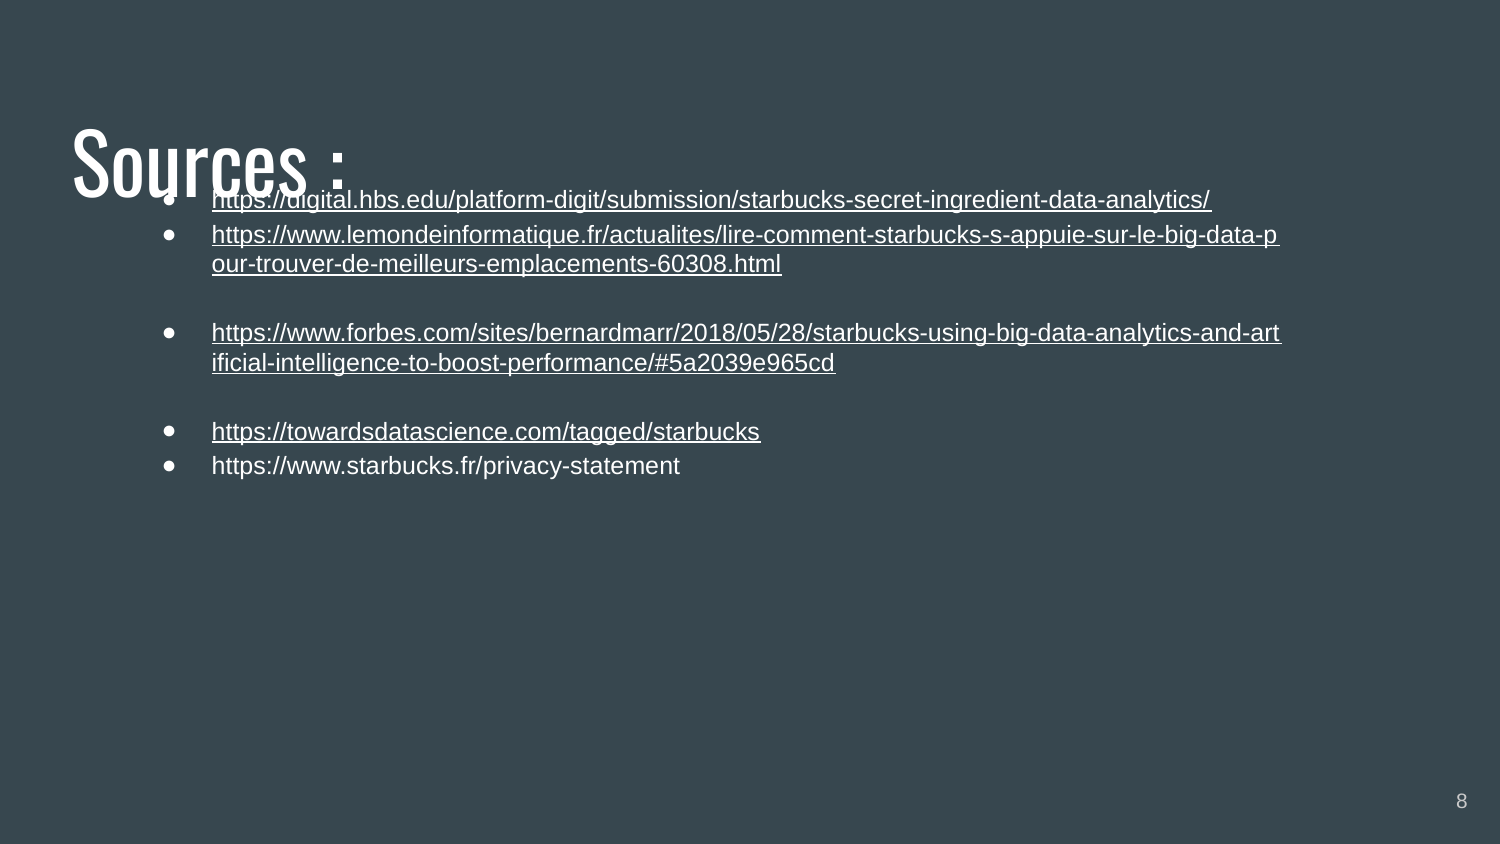

# Sources :
https://digital.hbs.edu/platform-digit/submission/starbucks-secret-ingredient-data-analytics/
https://www.lemondeinformatique.fr/actualites/lire-comment-starbucks-s-appuie-sur-le-big-data-pour-trouver-de-meilleurs-emplacements-60308.html
https://www.forbes.com/sites/bernardmarr/2018/05/28/starbucks-using-big-data-analytics-and-artificial-intelligence-to-boost-performance/#5a2039e965cd
https://towardsdatascience.com/tagged/starbucks
https://www.starbucks.fr/privacy-statement

8